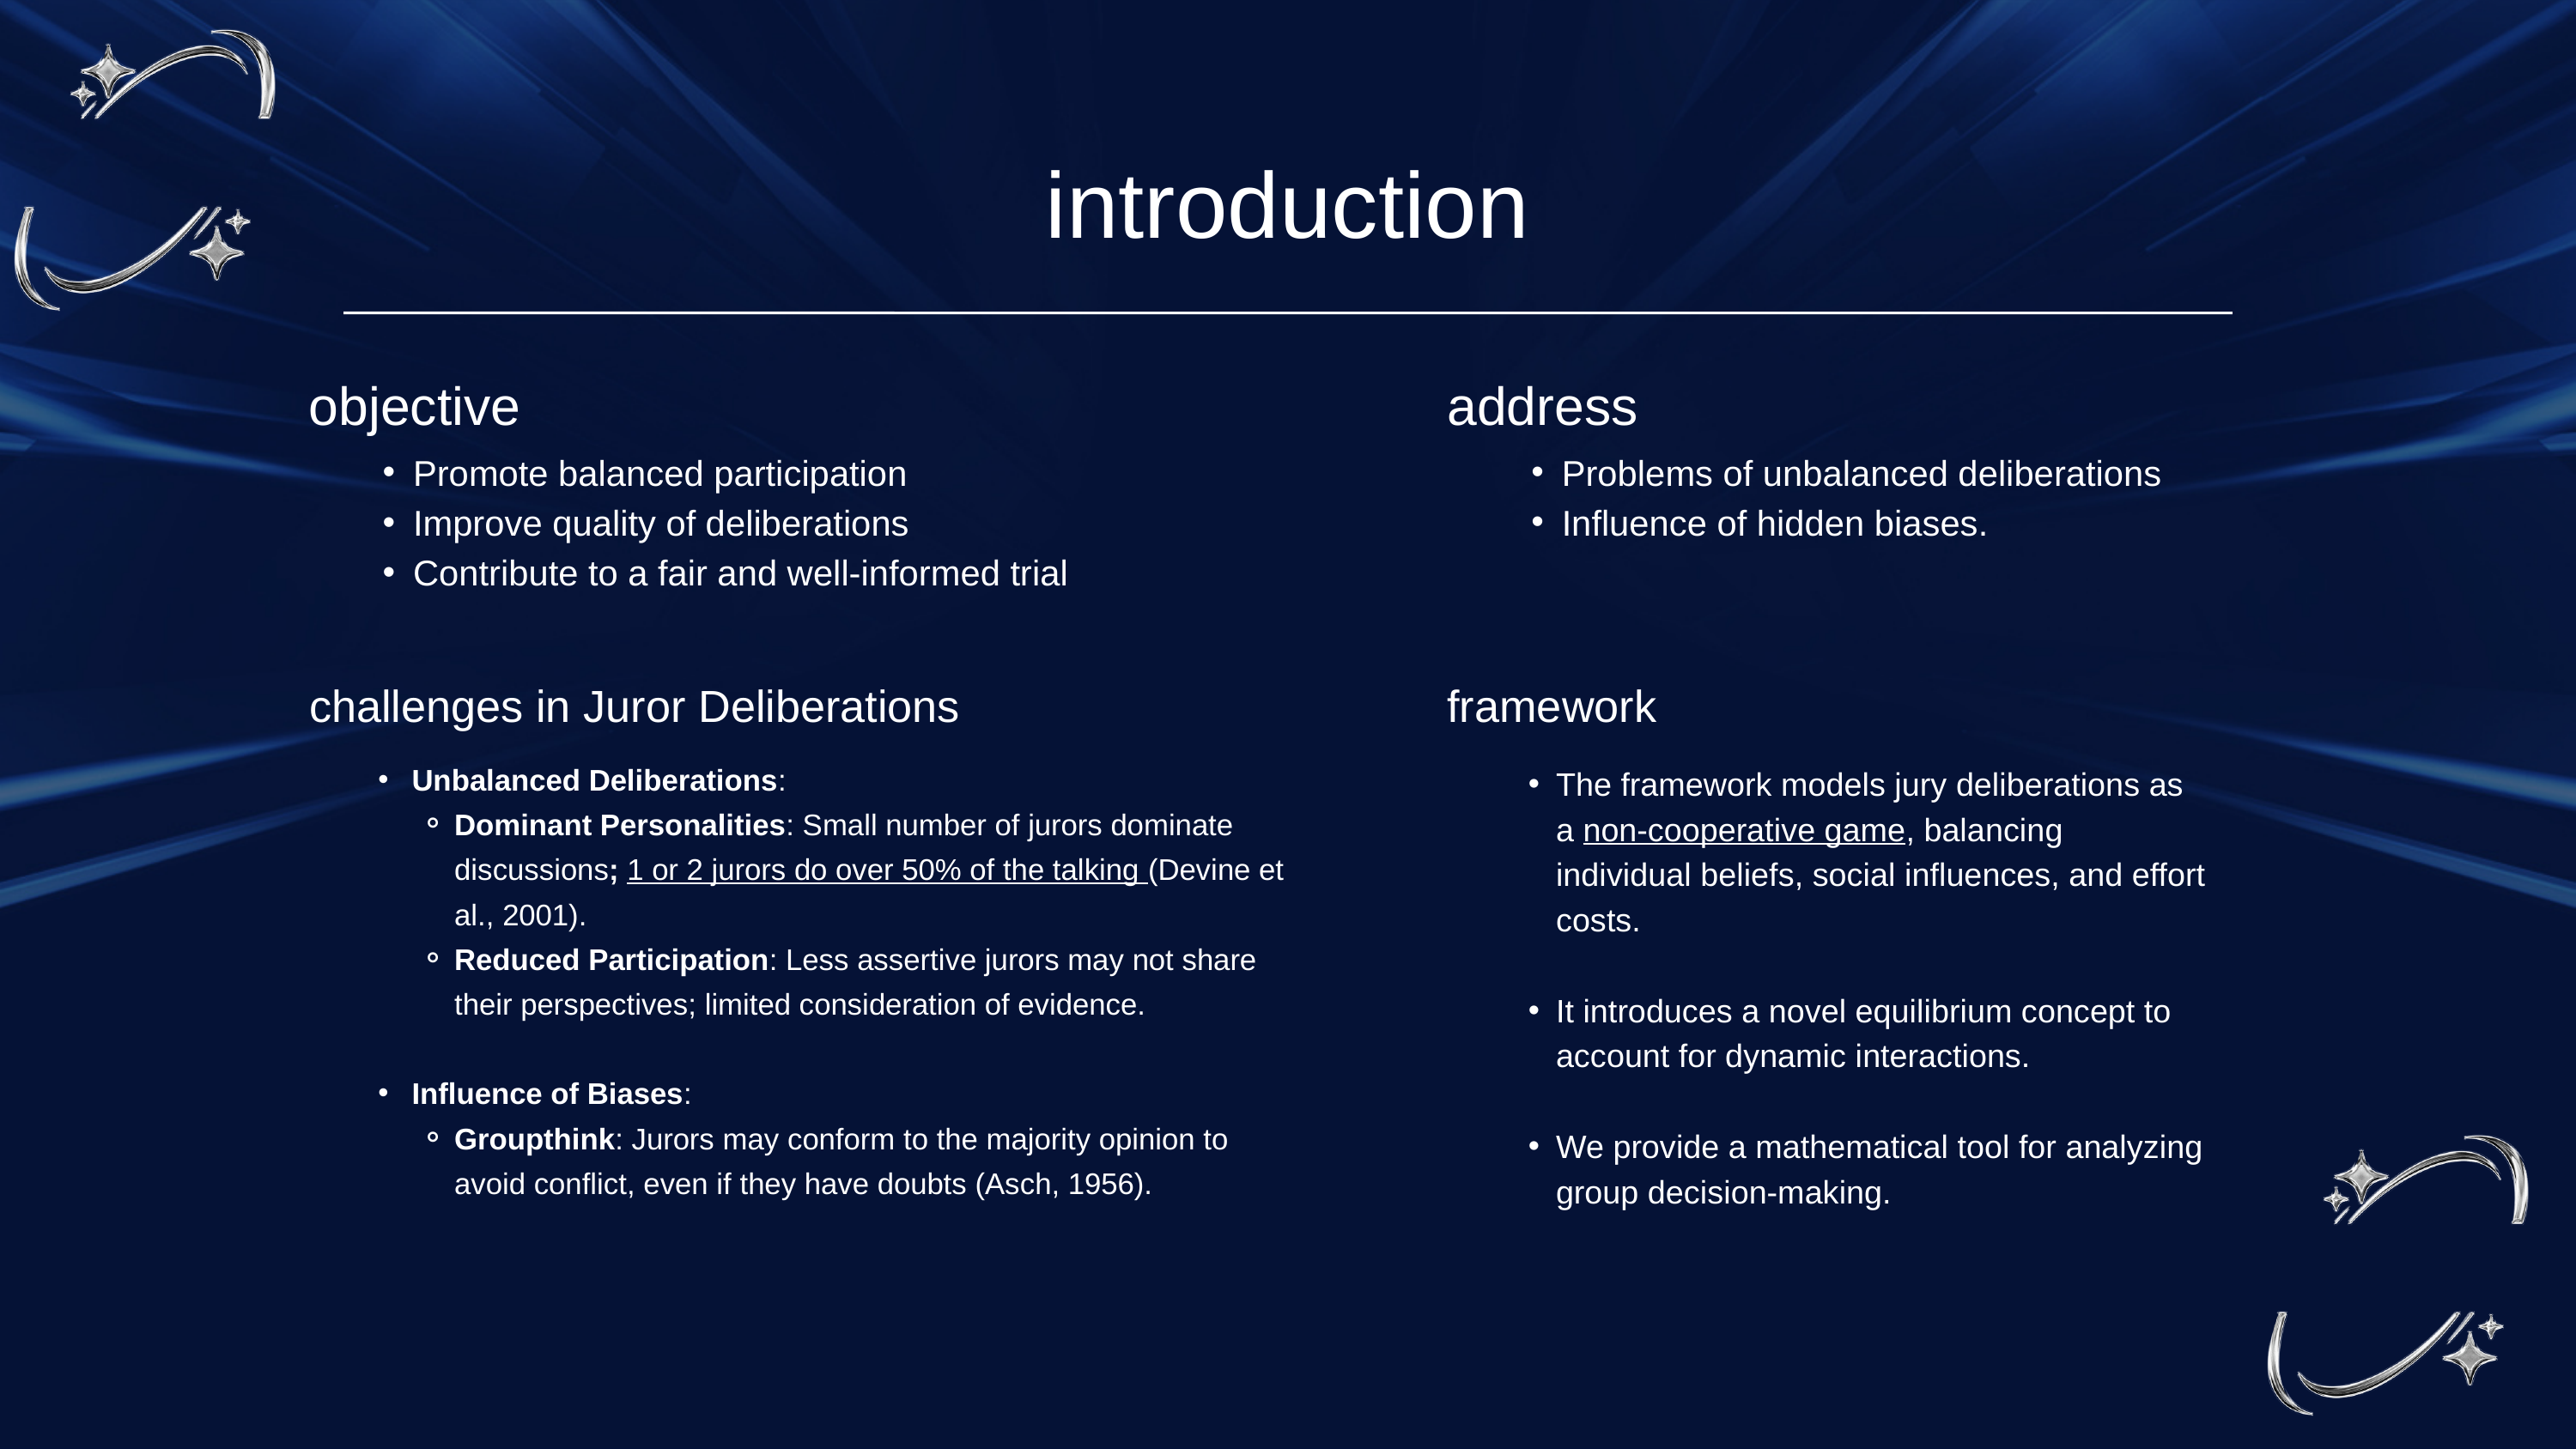

introduction

objective
address
Promote balanced participation
Improve quality of deliberations
Contribute to a fair and well-informed trial
Problems of unbalanced deliberations
Influence of hidden biases.
challenges in Juror Deliberations
framework
 Unbalanced Deliberations:
Dominant Personalities: Small number of jurors dominate discussions; 1 or 2 jurors do over 50% of the talking (Devine et al., 2001).
Reduced Participation: Less assertive jurors may not share their perspectives; limited consideration of evidence.

 Influence of Biases:
Groupthink: Jurors may conform to the majority opinion to avoid conflict, even if they have doubts (Asch, 1956).

The framework models jury deliberations as a non-cooperative game, balancing individual beliefs, social influences, and effort costs.

It introduces a novel equilibrium concept to account for dynamic interactions.

We provide a mathematical tool for analyzing group decision-making.